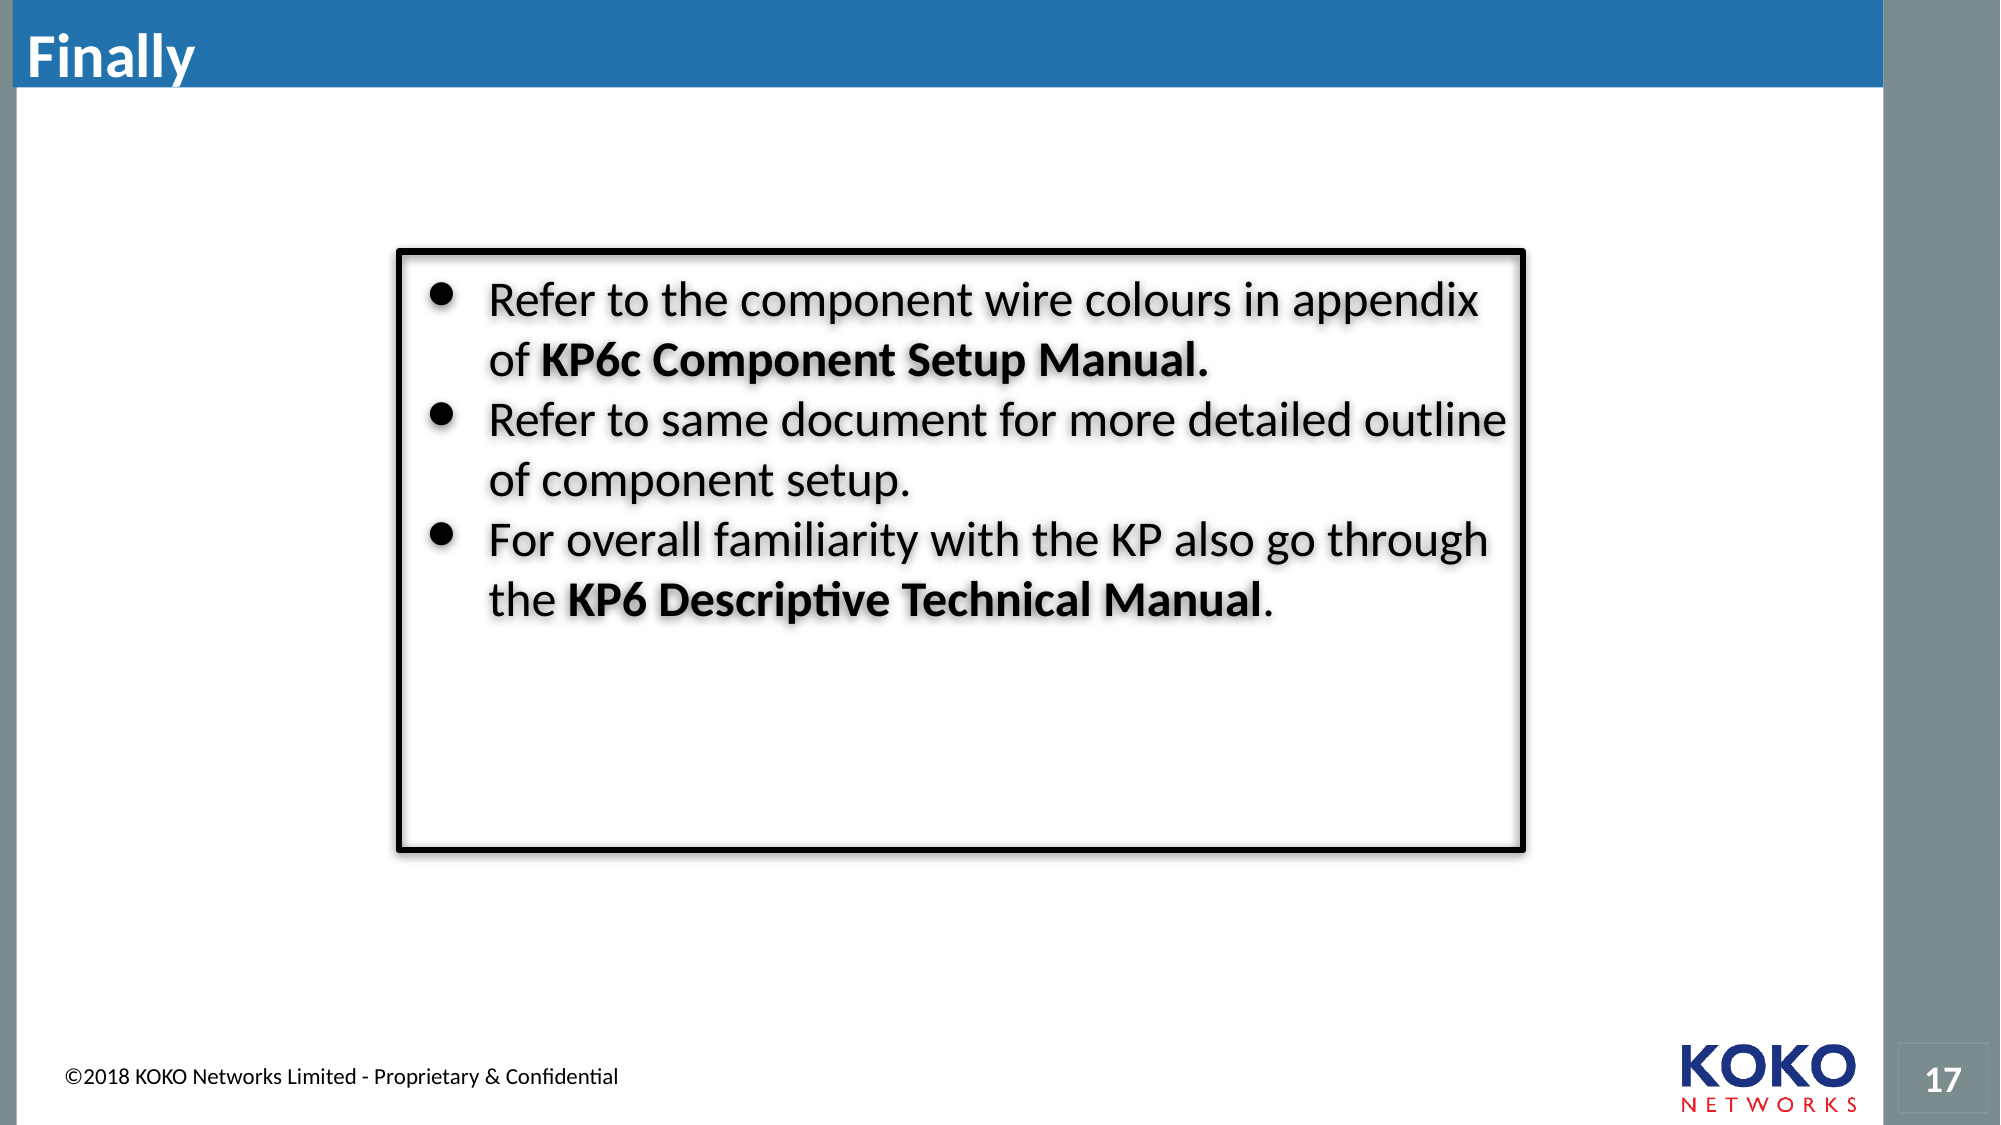

Finally

Refer to the component wire colours in appendix of KP6c Component Setup Manual.
Refer to same document for more detailed outline of component setup.
For overall familiarity with the KP also go through the KP6 Descriptive Technical Manual.

#
17